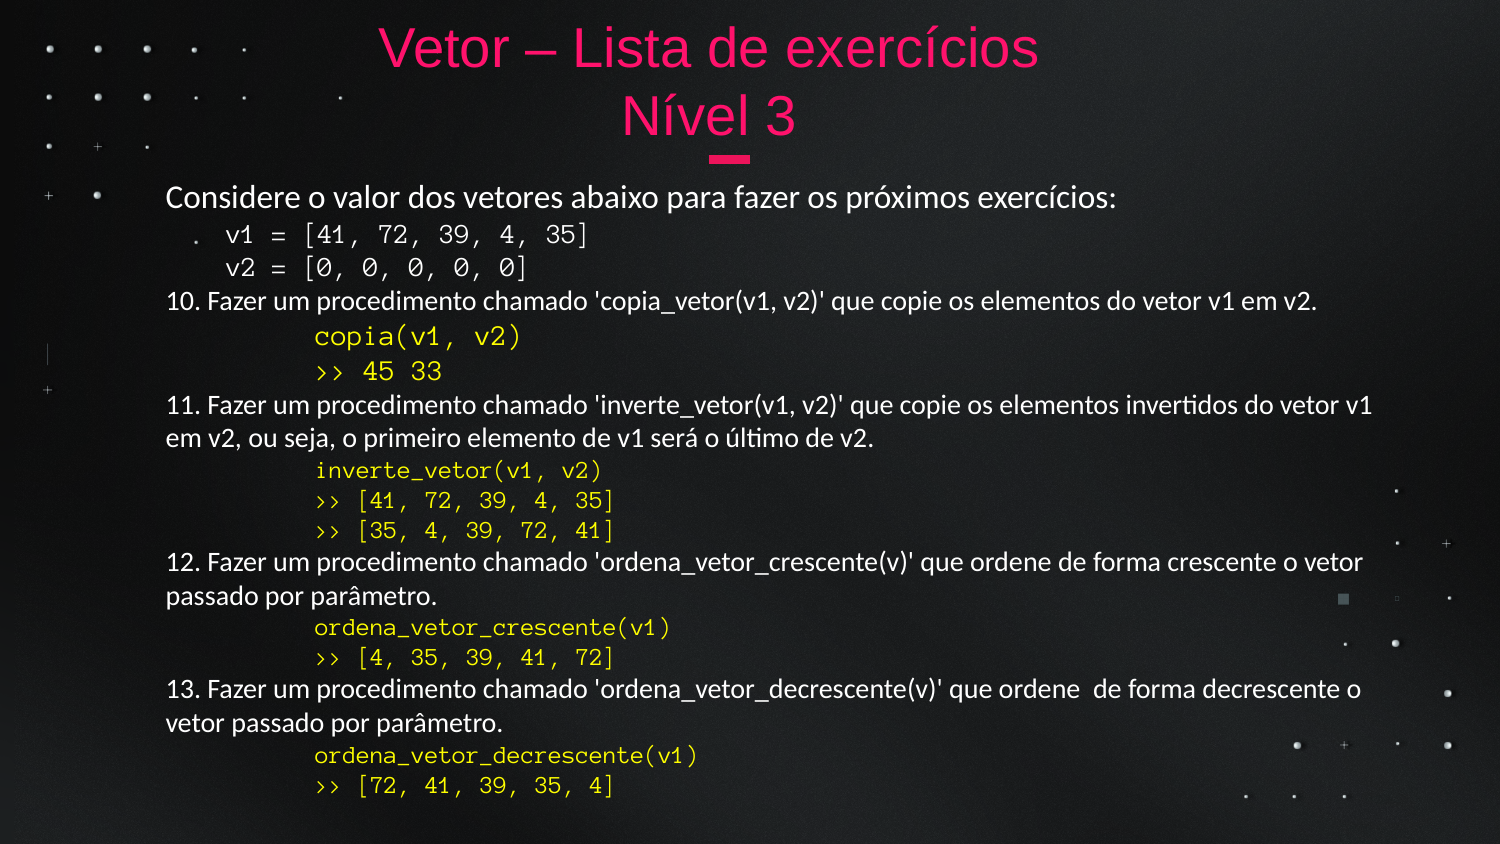

Vetor – Lista de exercícios
Nível 3
Considere o valor dos vetores abaixo para fazer os próximos exercícios:
    v1 = [41, 72, 39, 4, 35]
    v2 = [0, 0, 0, 0, 0]
10. Fazer um procedimento chamado 'copia_vetor(v1, v2)' que copie os elementos do vetor v1 em v2.
	copia(v1, v2)
	>> 45 33
11. Fazer um procedimento chamado 'inverte_vetor(v1, v2)' que copie os elementos invertidos do vetor v1
em v2, ou seja, o primeiro elemento de v1 será o último de v2.
	inverte_vetor(v1, v2)
	>> [41, 72, 39, 4, 35]
	>> [35, 4, 39, 72, 41]
12. Fazer um procedimento chamado 'ordena_vetor_crescente(v)' que ordene de forma crescente o vetor
passado por parâmetro.
	ordena_vetor_crescente(v1)
	>> [4, 35, 39, 41, 72]
13. Fazer um procedimento chamado 'ordena_vetor_decrescente(v)' que ordene  de forma decrescente o
vetor passado por parâmetro.
	ordena_vetor_decrescente(v1)
	>> [72, 41, 39, 35, 4]